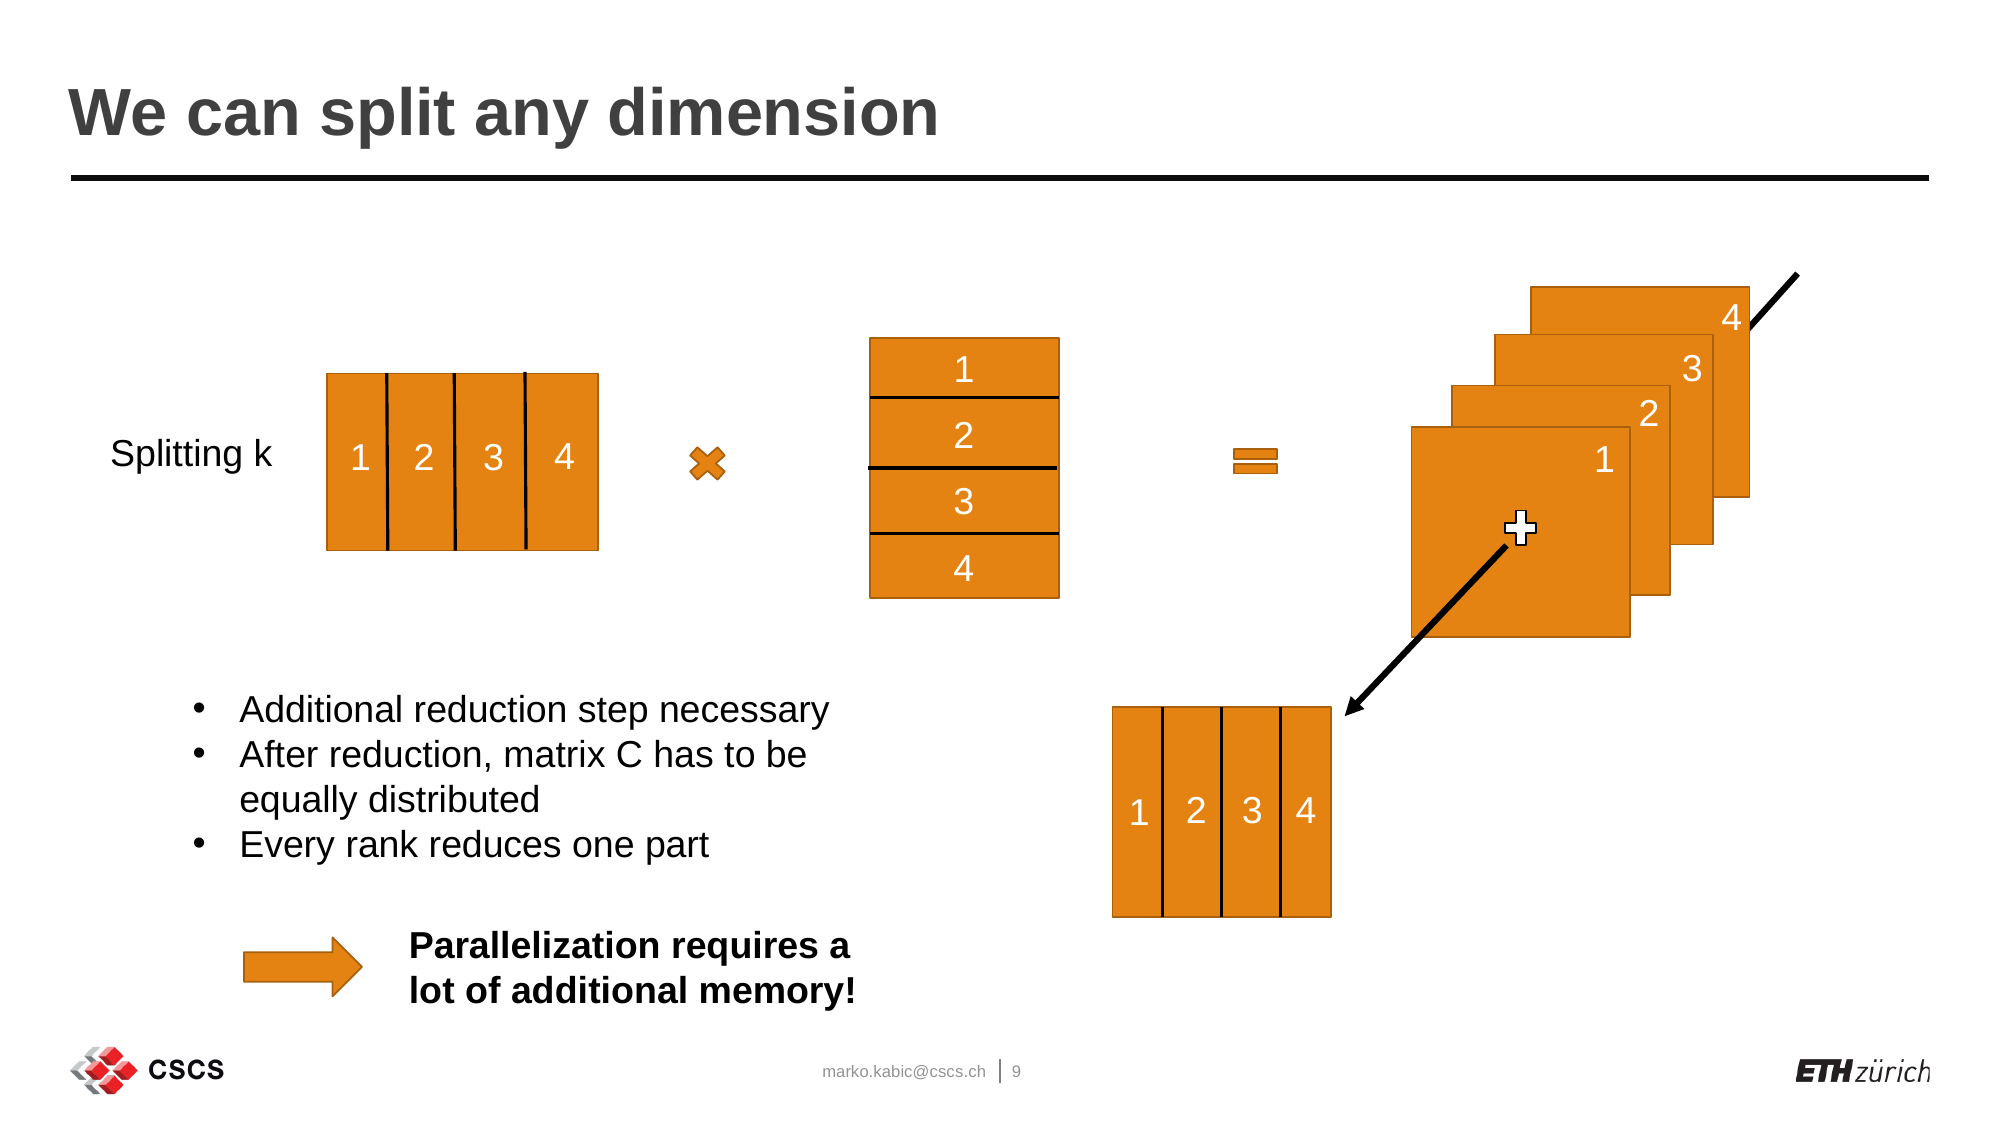

# We can split any dimension
4

3

1

2

2
Splitting k
4
1
2
3

1

3

4
Additional reduction step necessary
After reduction, matrix C has to be equally distributed
Every rank reduces one part

3
4
2
1
Parallelization requires a lot of additional memory!

marko.kabic@cscs.ch
9